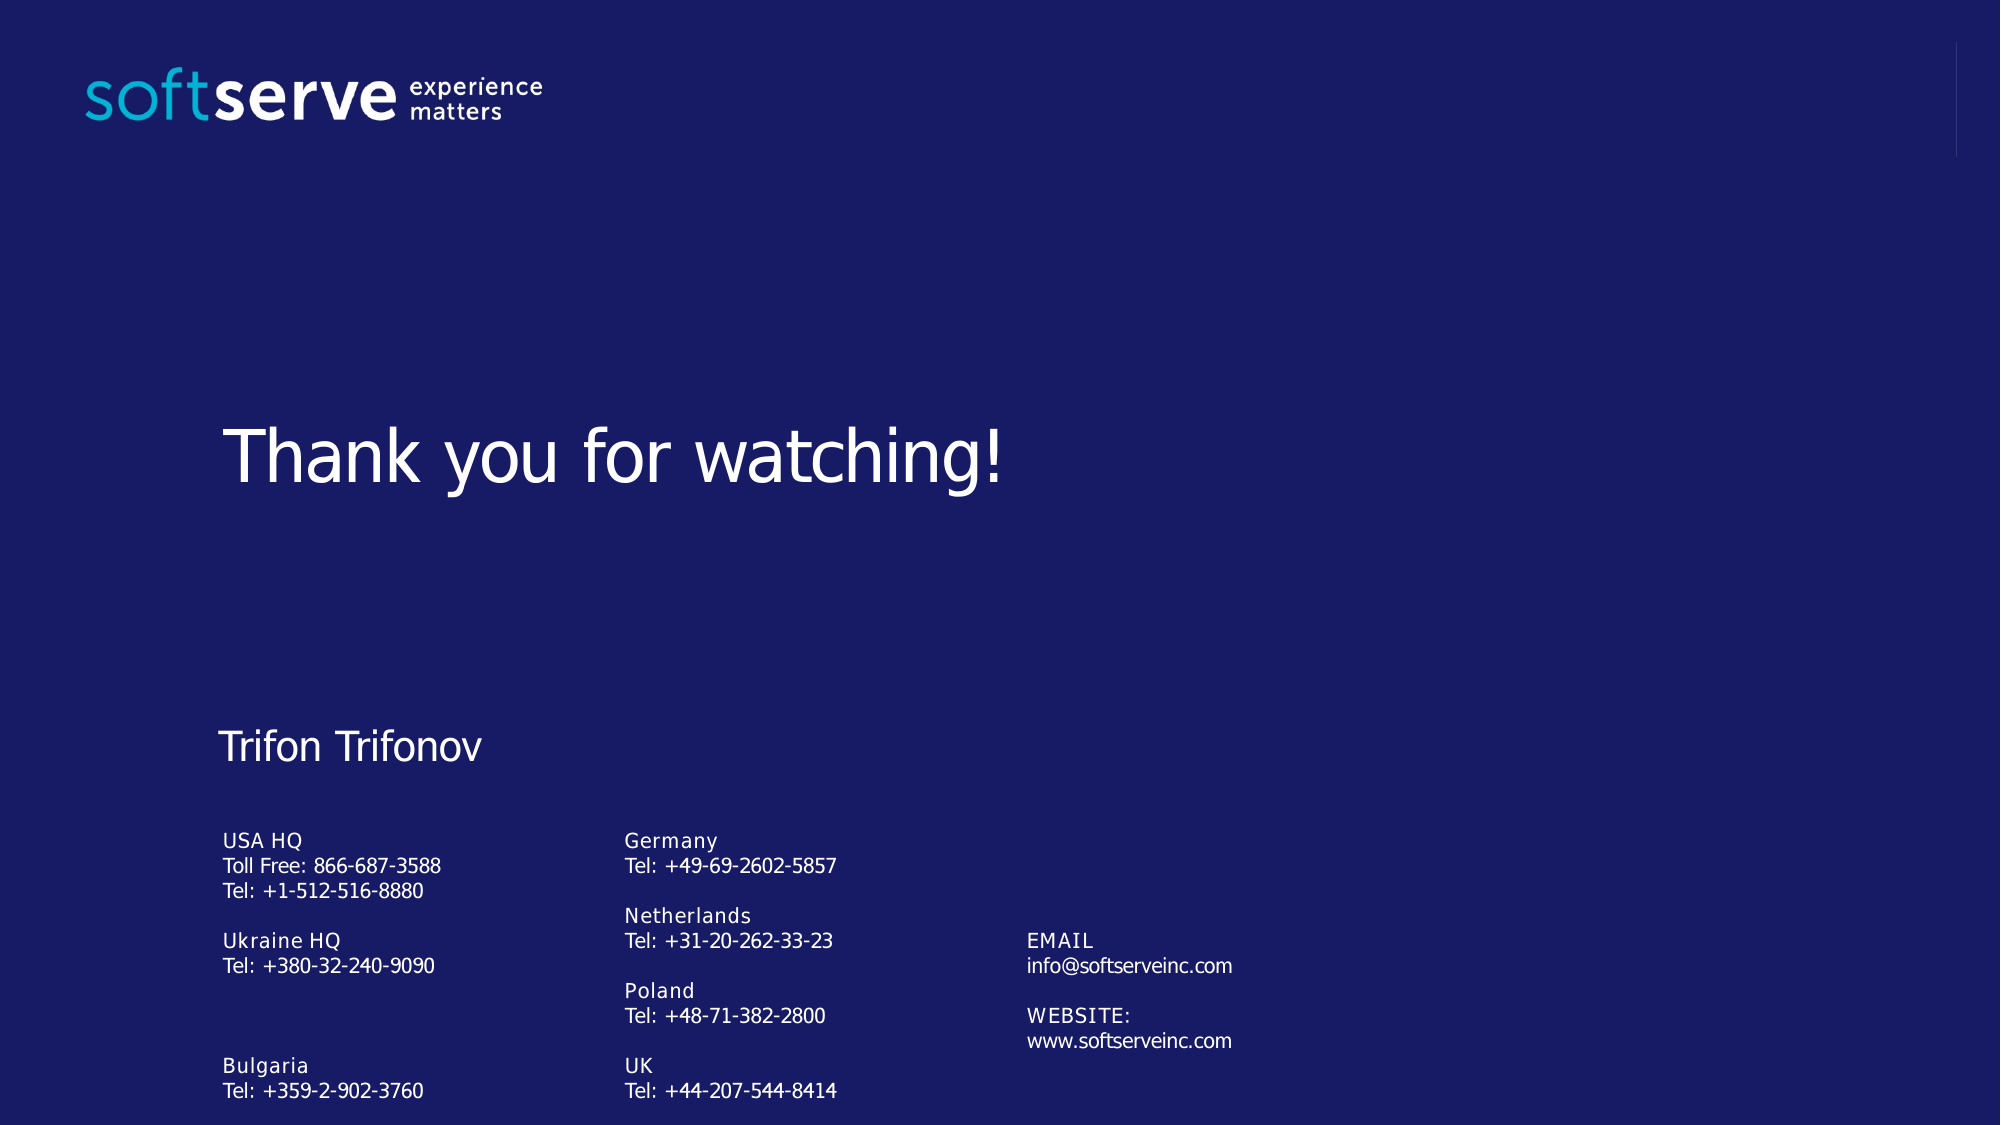

# Thank you for watching!
Trifon Trifonov